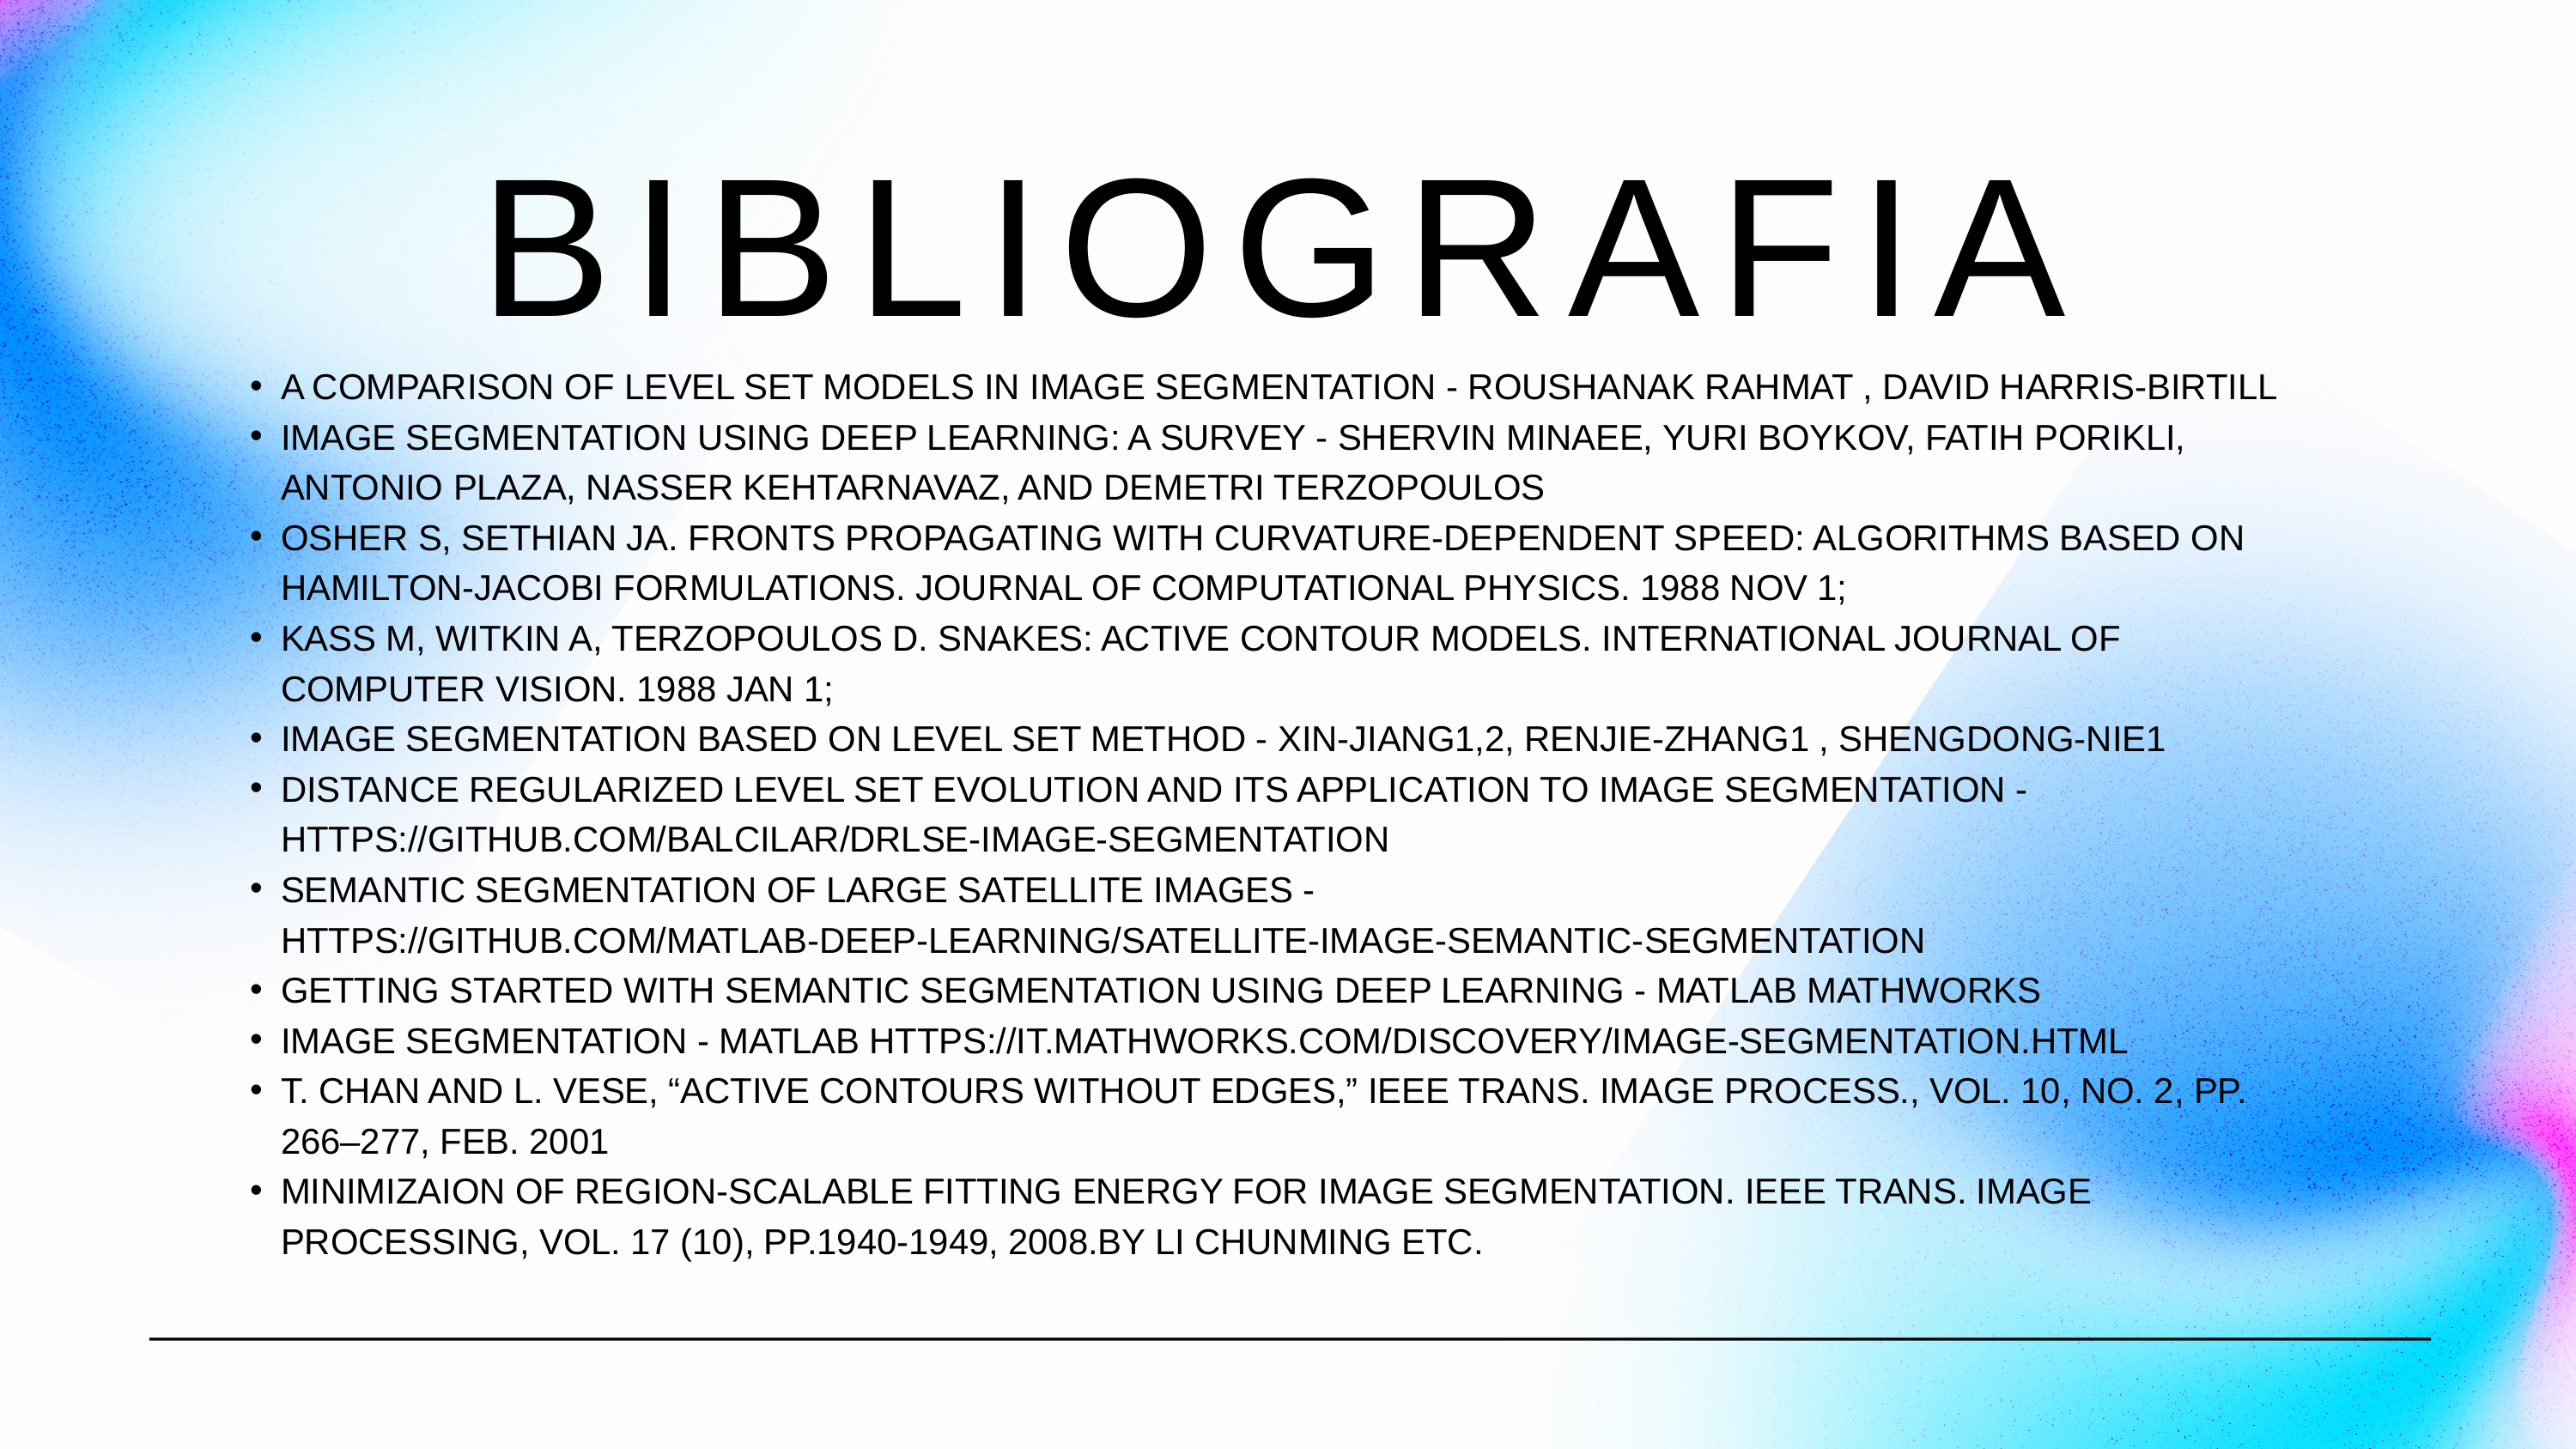

BIBLIOGRAFIA

A COMPARISON OF LEVEL SET MODELS IN IMAGE SEGMENTATION - ROUSHANAK RAHMAT , DAVID HARRIS-BIRTILL
IMAGE SEGMENTATION USING DEEP LEARNING: A SURVEY - SHERVIN MINAEE, YURI BOYKOV, FATIH PORIKLI, ANTONIO PLAZA, NASSER KEHTARNAVAZ, AND DEMETRI TERZOPOULOS
OSHER S, SETHIAN JA. FRONTS PROPAGATING WITH CURVATURE-DEPENDENT SPEED: ALGORITHMS BASED ON HAMILTON-JACOBI FORMULATIONS. JOURNAL OF COMPUTATIONAL PHYSICS. 1988 NOV 1;
KASS M, WITKIN A, TERZOPOULOS D. SNAKES: ACTIVE CONTOUR MODELS. INTERNATIONAL JOURNAL OF COMPUTER VISION. 1988 JAN 1;
IMAGE SEGMENTATION BASED ON LEVEL SET METHOD - XIN-JIANG1,2, RENJIE-ZHANG1 , SHENGDONG-NIE1
DISTANCE REGULARIZED LEVEL SET EVOLUTION AND ITS APPLICATION TO IMAGE SEGMENTATION - HTTPS://GITHUB.COM/BALCILAR/DRLSE-IMAGE-SEGMENTATION
SEMANTIC SEGMENTATION OF LARGE SATELLITE IMAGES - HTTPS://GITHUB.COM/MATLAB-DEEP-LEARNING/SATELLITE-IMAGE-SEMANTIC-SEGMENTATION
GETTING STARTED WITH SEMANTIC SEGMENTATION USING DEEP LEARNING - MATLAB MATHWORKS
IMAGE SEGMENTATION - MATLAB HTTPS://IT.MATHWORKS.COM/DISCOVERY/IMAGE-SEGMENTATION.HTML
T. CHAN AND L. VESE, “ACTIVE CONTOURS WITHOUT EDGES,” IEEE TRANS. IMAGE PROCESS., VOL. 10, NO. 2, PP. 266–277, FEB. 2001
MINIMIZAION OF REGION-SCALABLE FITTING ENERGY FOR IMAGE SEGMENTATION. IEEE TRANS. IMAGE PROCESSING, VOL. 17 (10), PP.1940-1949, 2008.BY LI CHUNMING ETC.